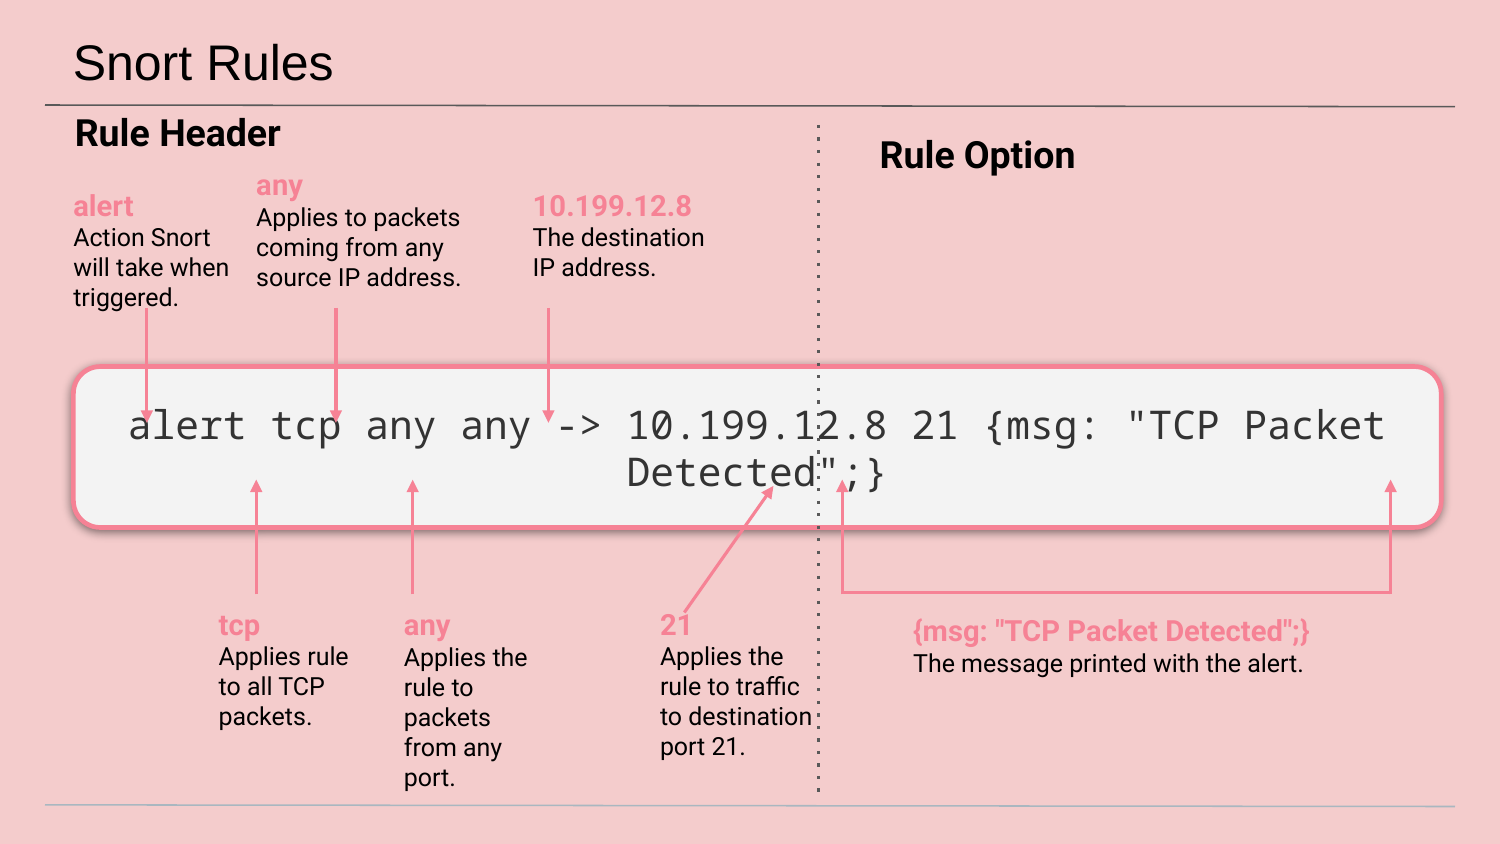

# Snort Rules
Rule Header
Rule Option
any
Applies to packets coming from any source IP address.

alert
Action Snort will take when triggered.
10.199.12.8
The destination
IP address.

alert tcp any any -> 10.199.12.8 21 {msg: "TCP Packet Detected";}
tcp
Applies rule to all TCP packets.
21
Applies the rule to traffic to destination port 21.

any
Applies the rule to packets from any port.

{msg: "TCP Packet Detected";}
The message printed with the alert.